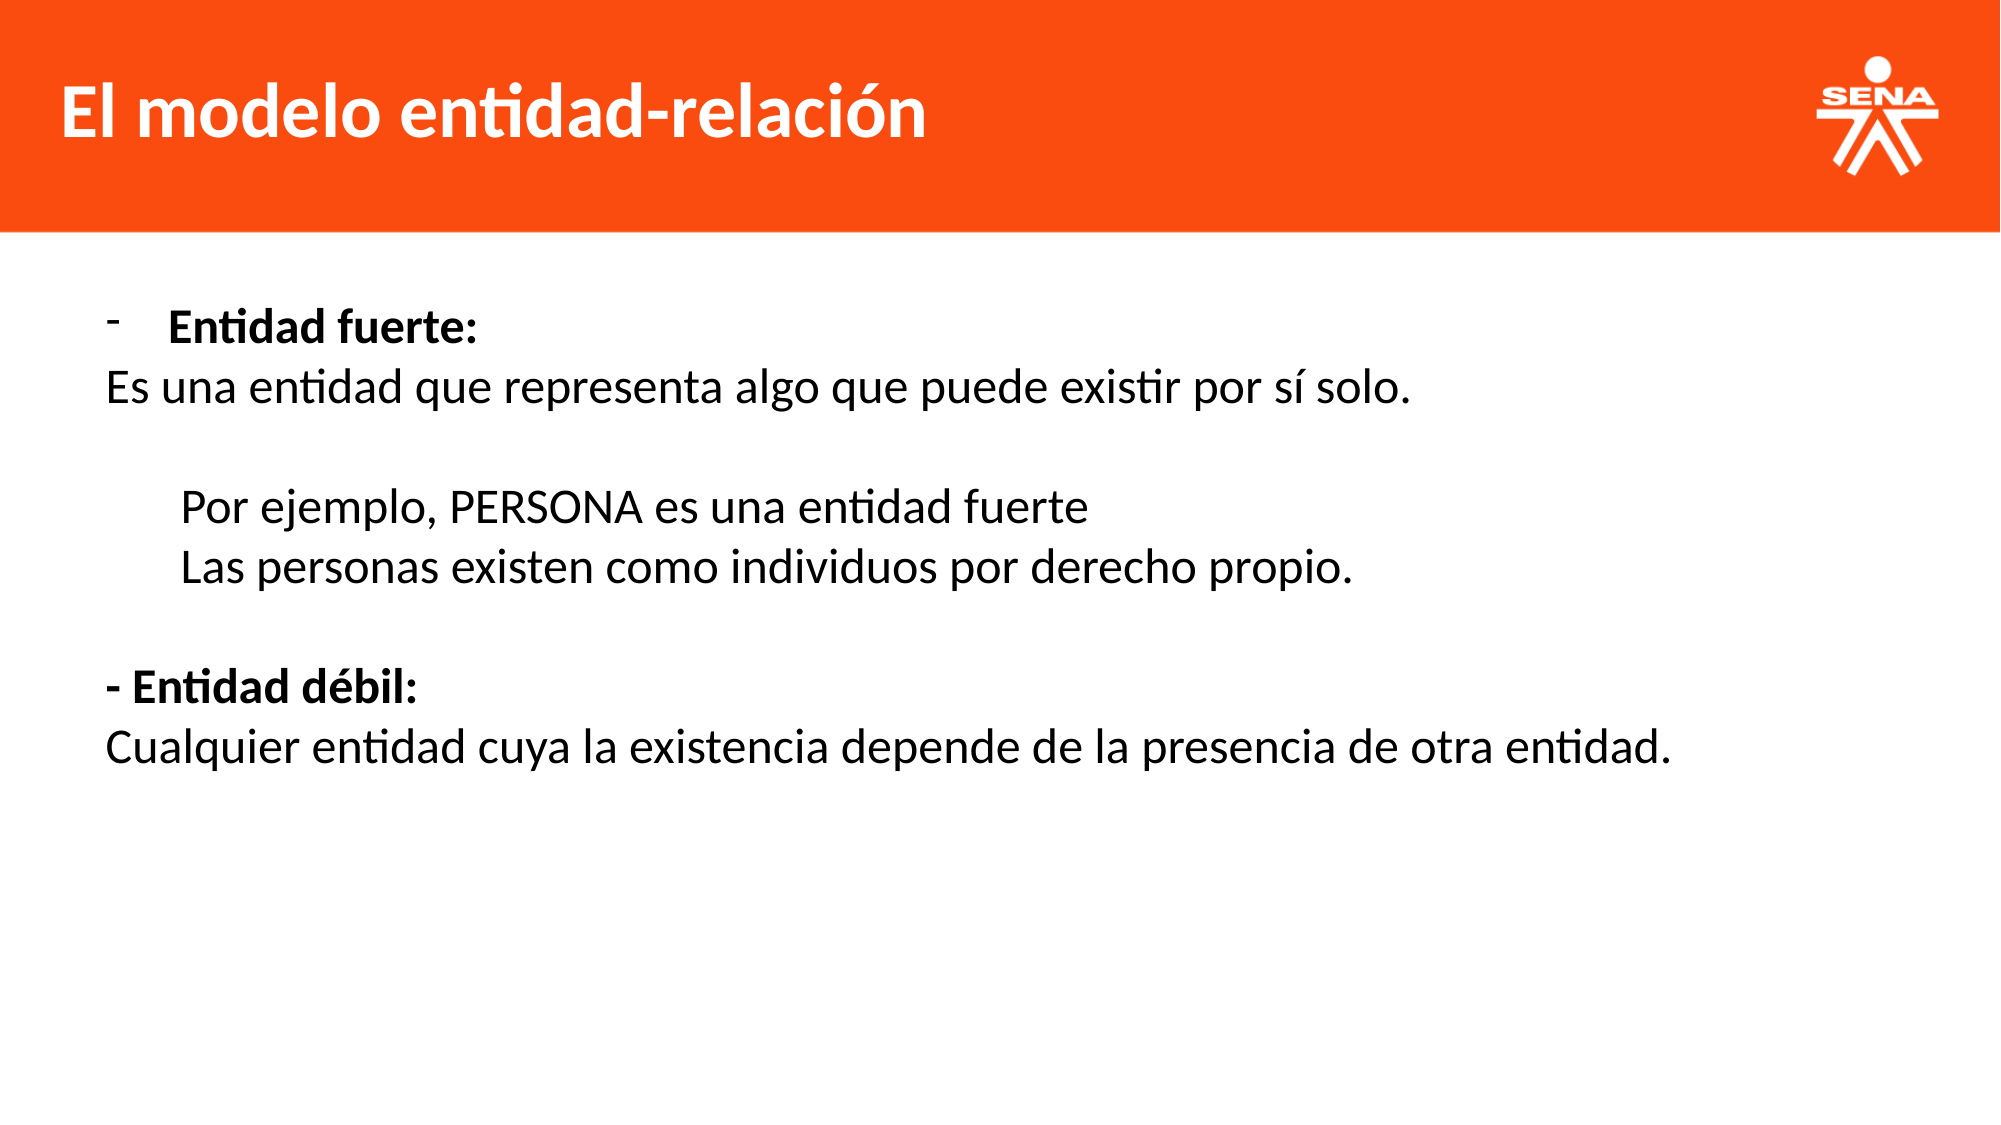

El modelo entidad-relación
Entidad fuerte:
Es una entidad que representa algo que puede existir por sí solo.

Por ejemplo, PERSONA es una entidad fuerte
Las personas existen como individuos por derecho propio.

- Entidad débil:
Cualquier entidad cuya la existencia depende de la presencia de otra entidad.